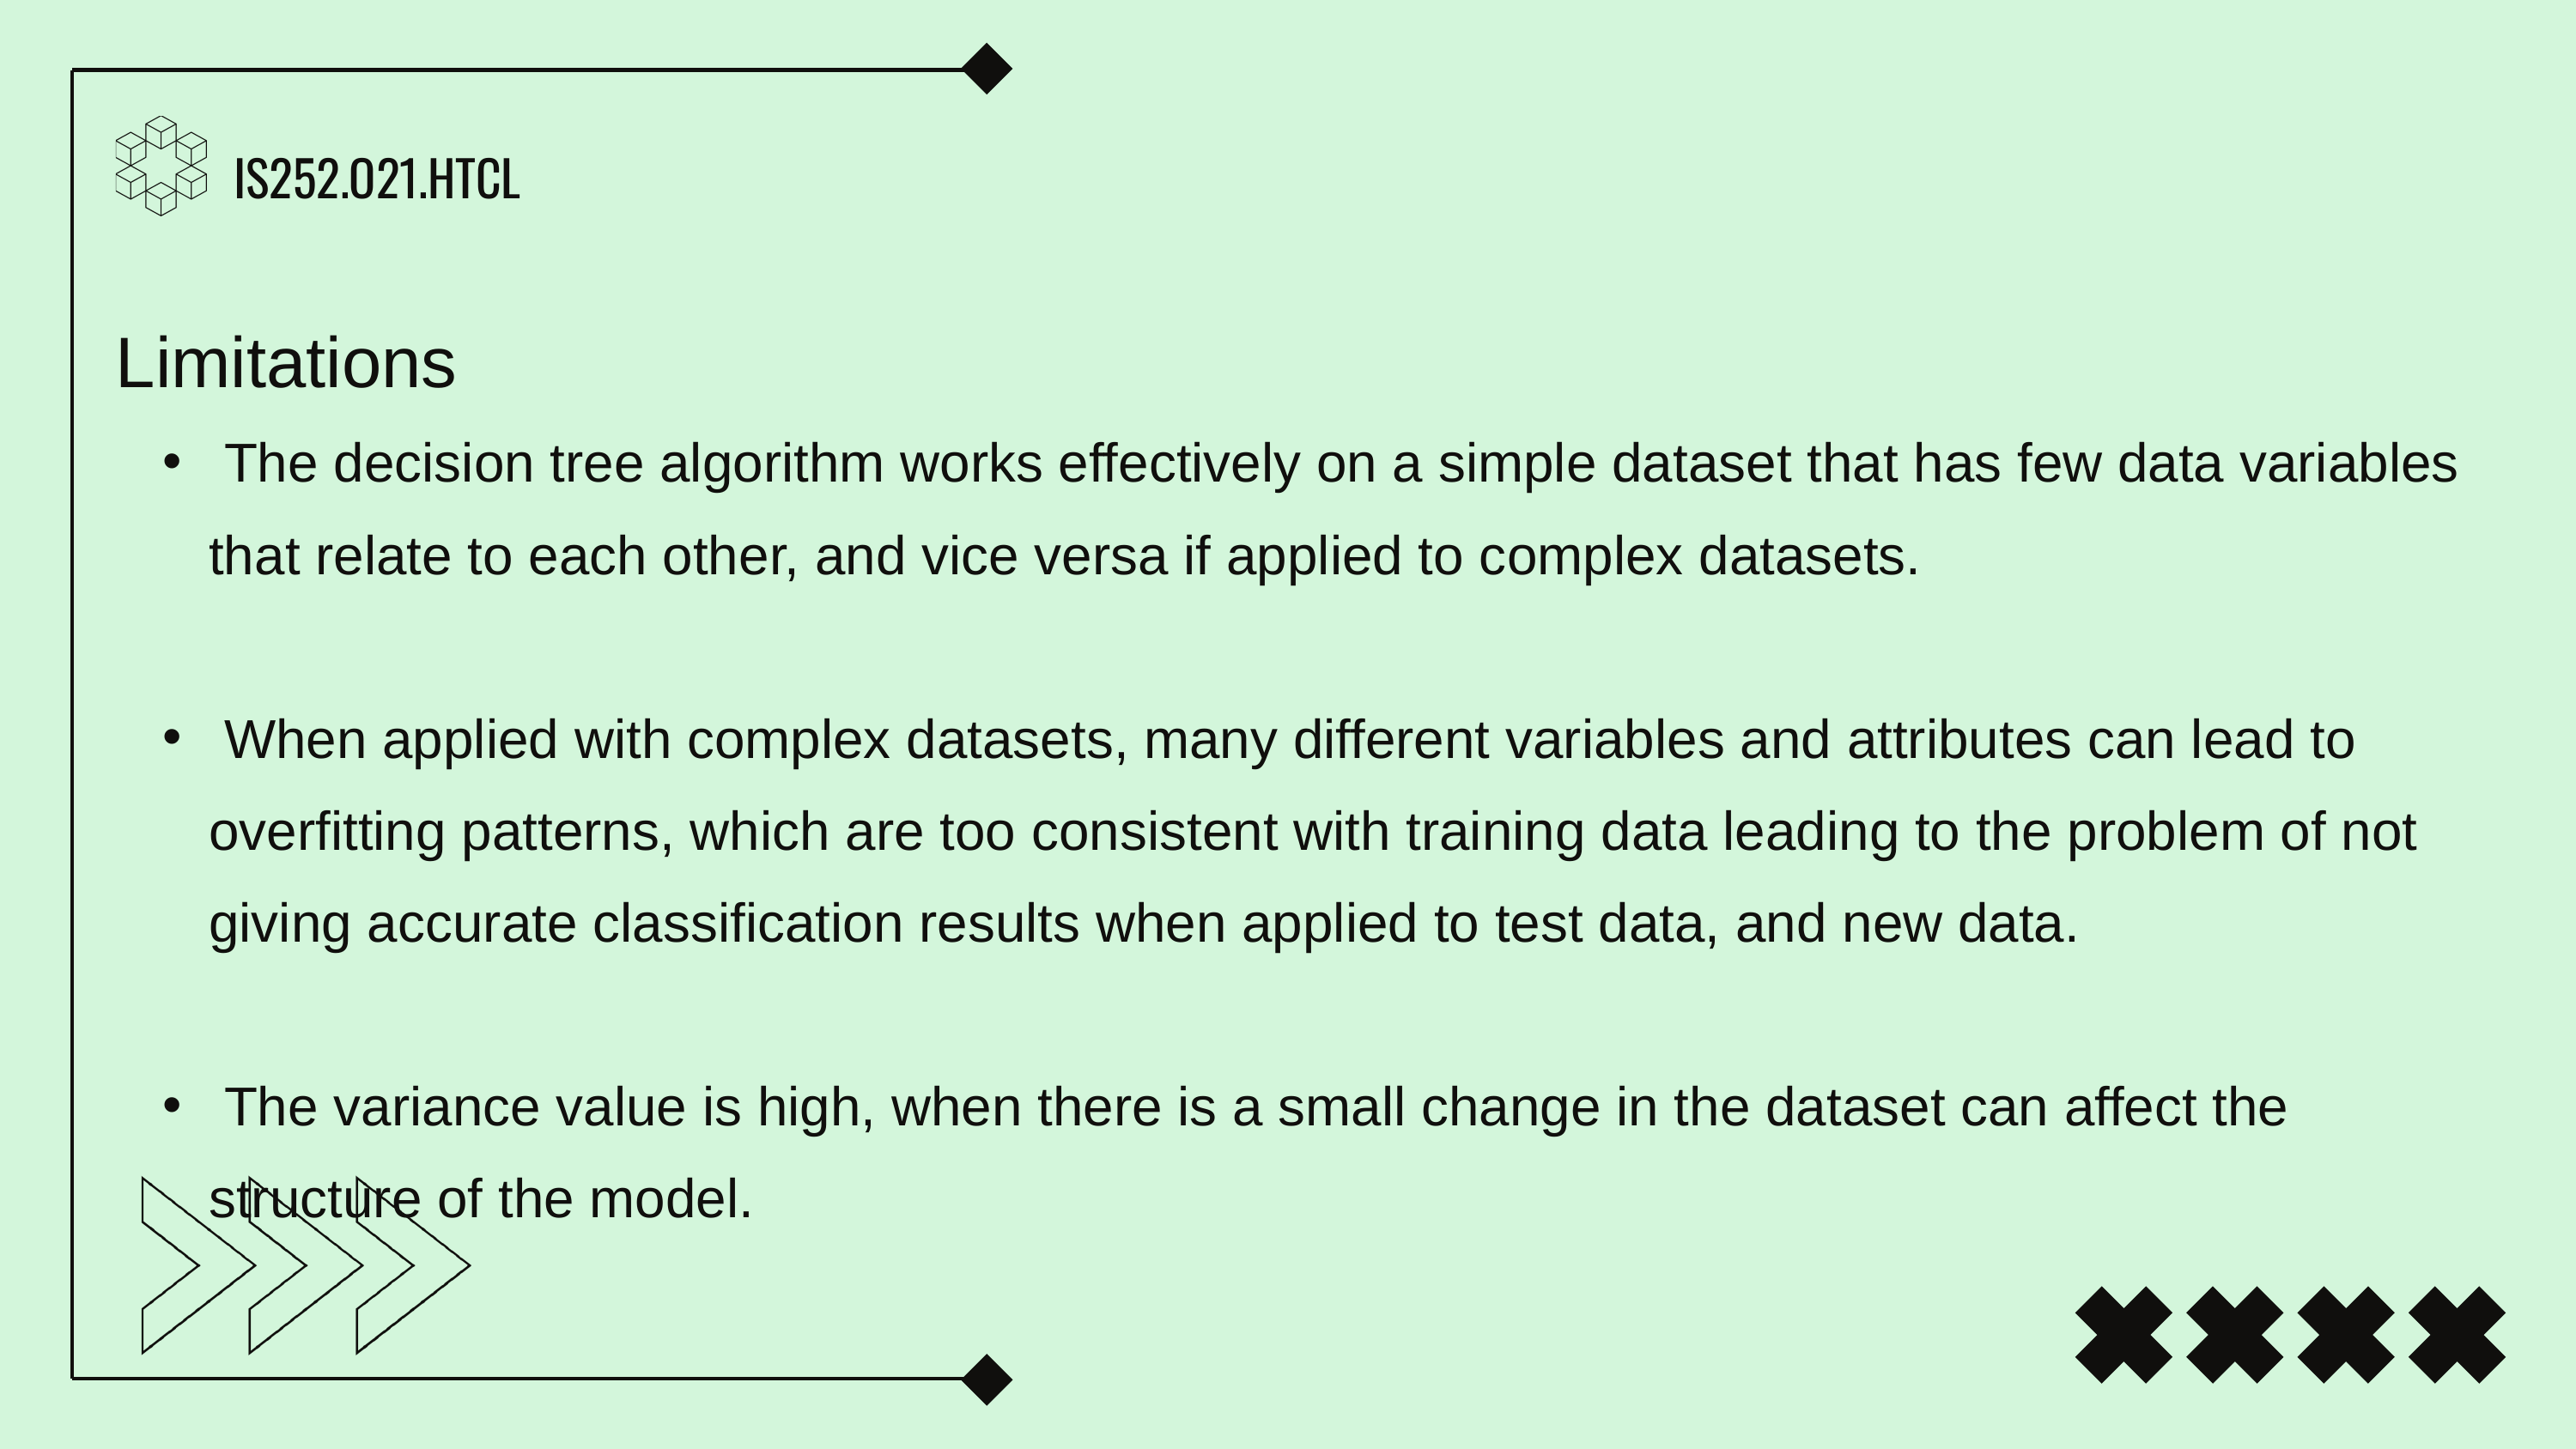

IS252.O21.HTCL
Limitations
 The decision tree algorithm works effectively on a simple dataset that has few data variables that relate to each other, and vice versa if applied to complex datasets.

 When applied with complex datasets, many different variables and attributes can lead to overfitting patterns, which are too consistent with training data leading to the problem of not giving accurate classification results when applied to test data, and new data.

 The variance value is high, when there is a small change in the dataset can affect the structure of the model.